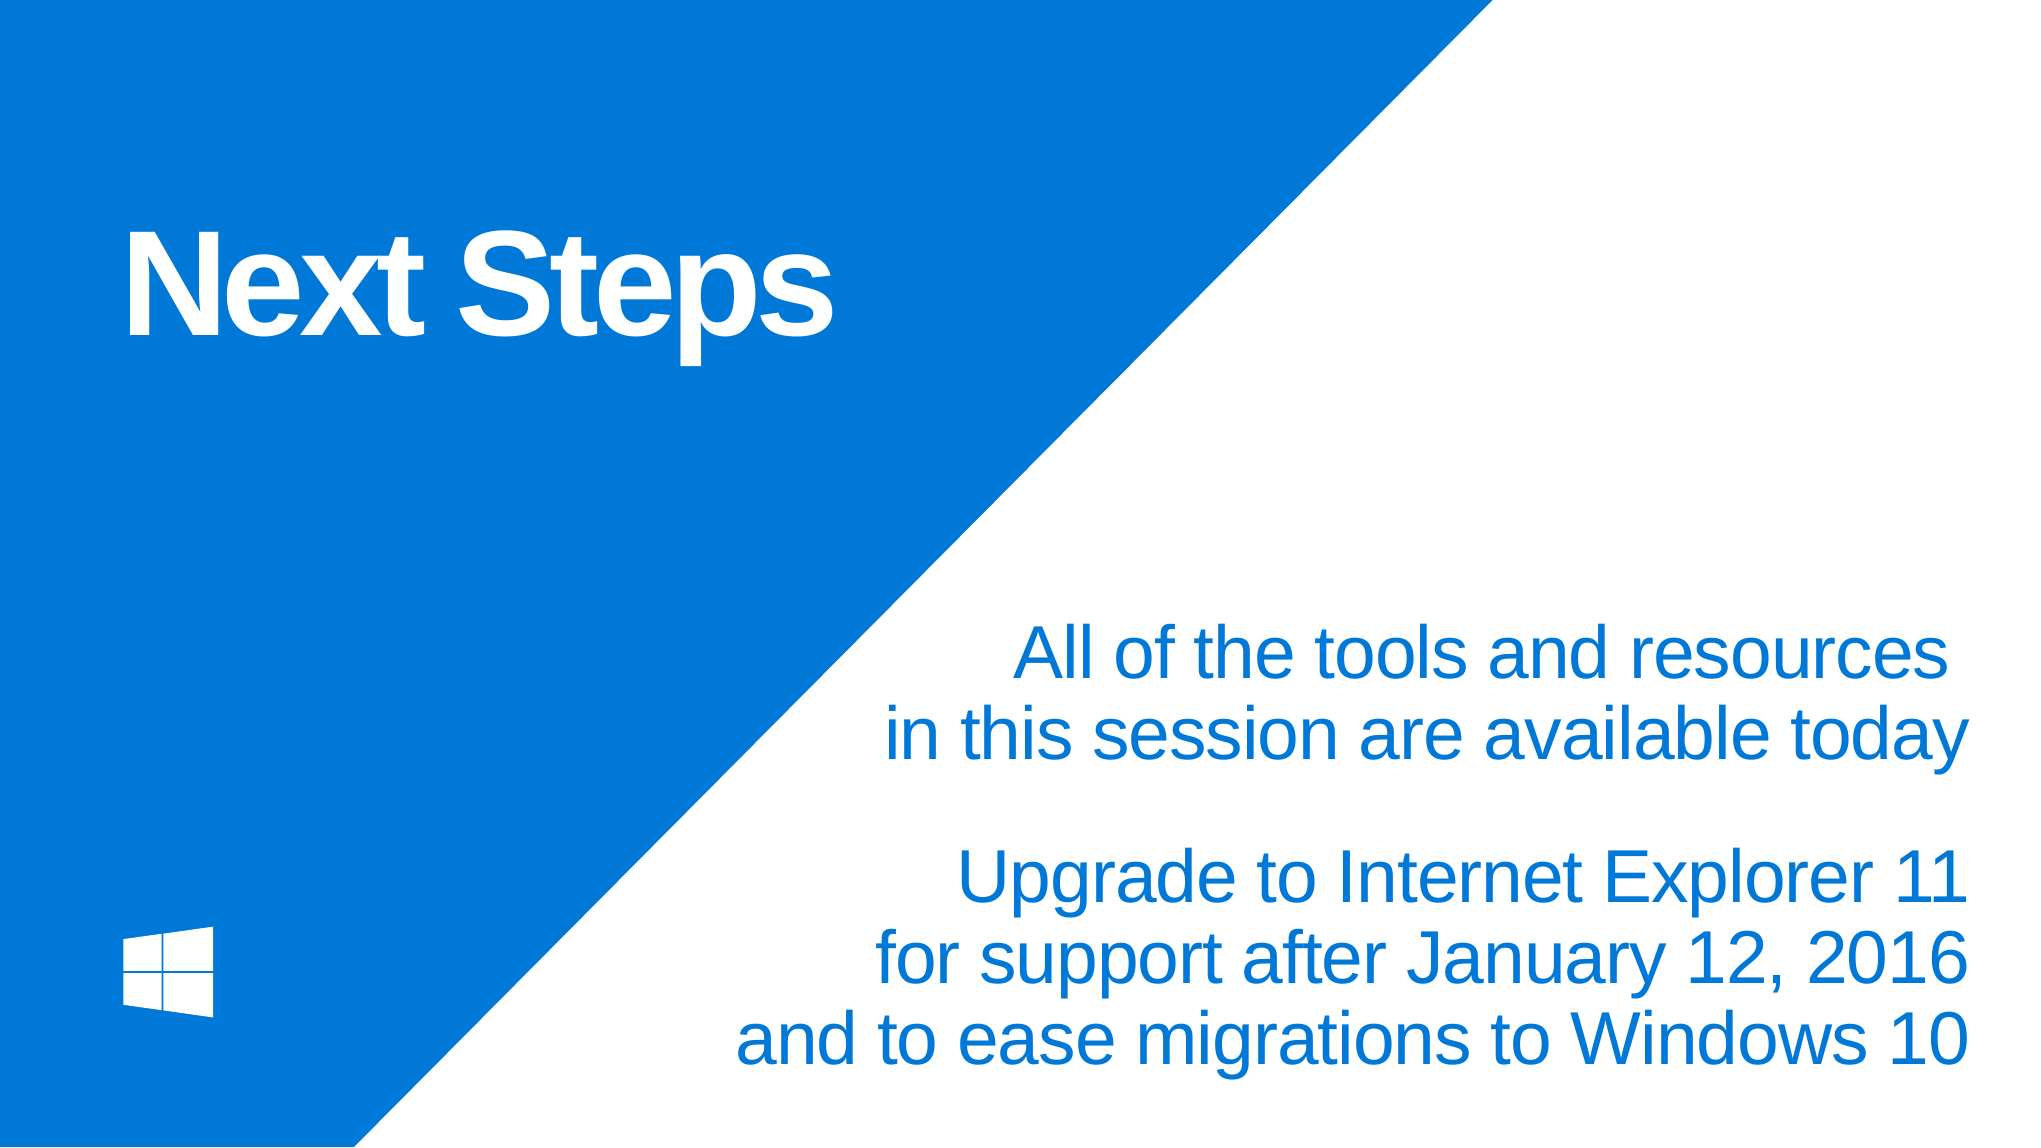

# Next Steps
All of the tools and resources
in this session are available today
Upgrade to Internet Explorer 11
for support after January 12, 2016
and to ease migrations to Windows 10